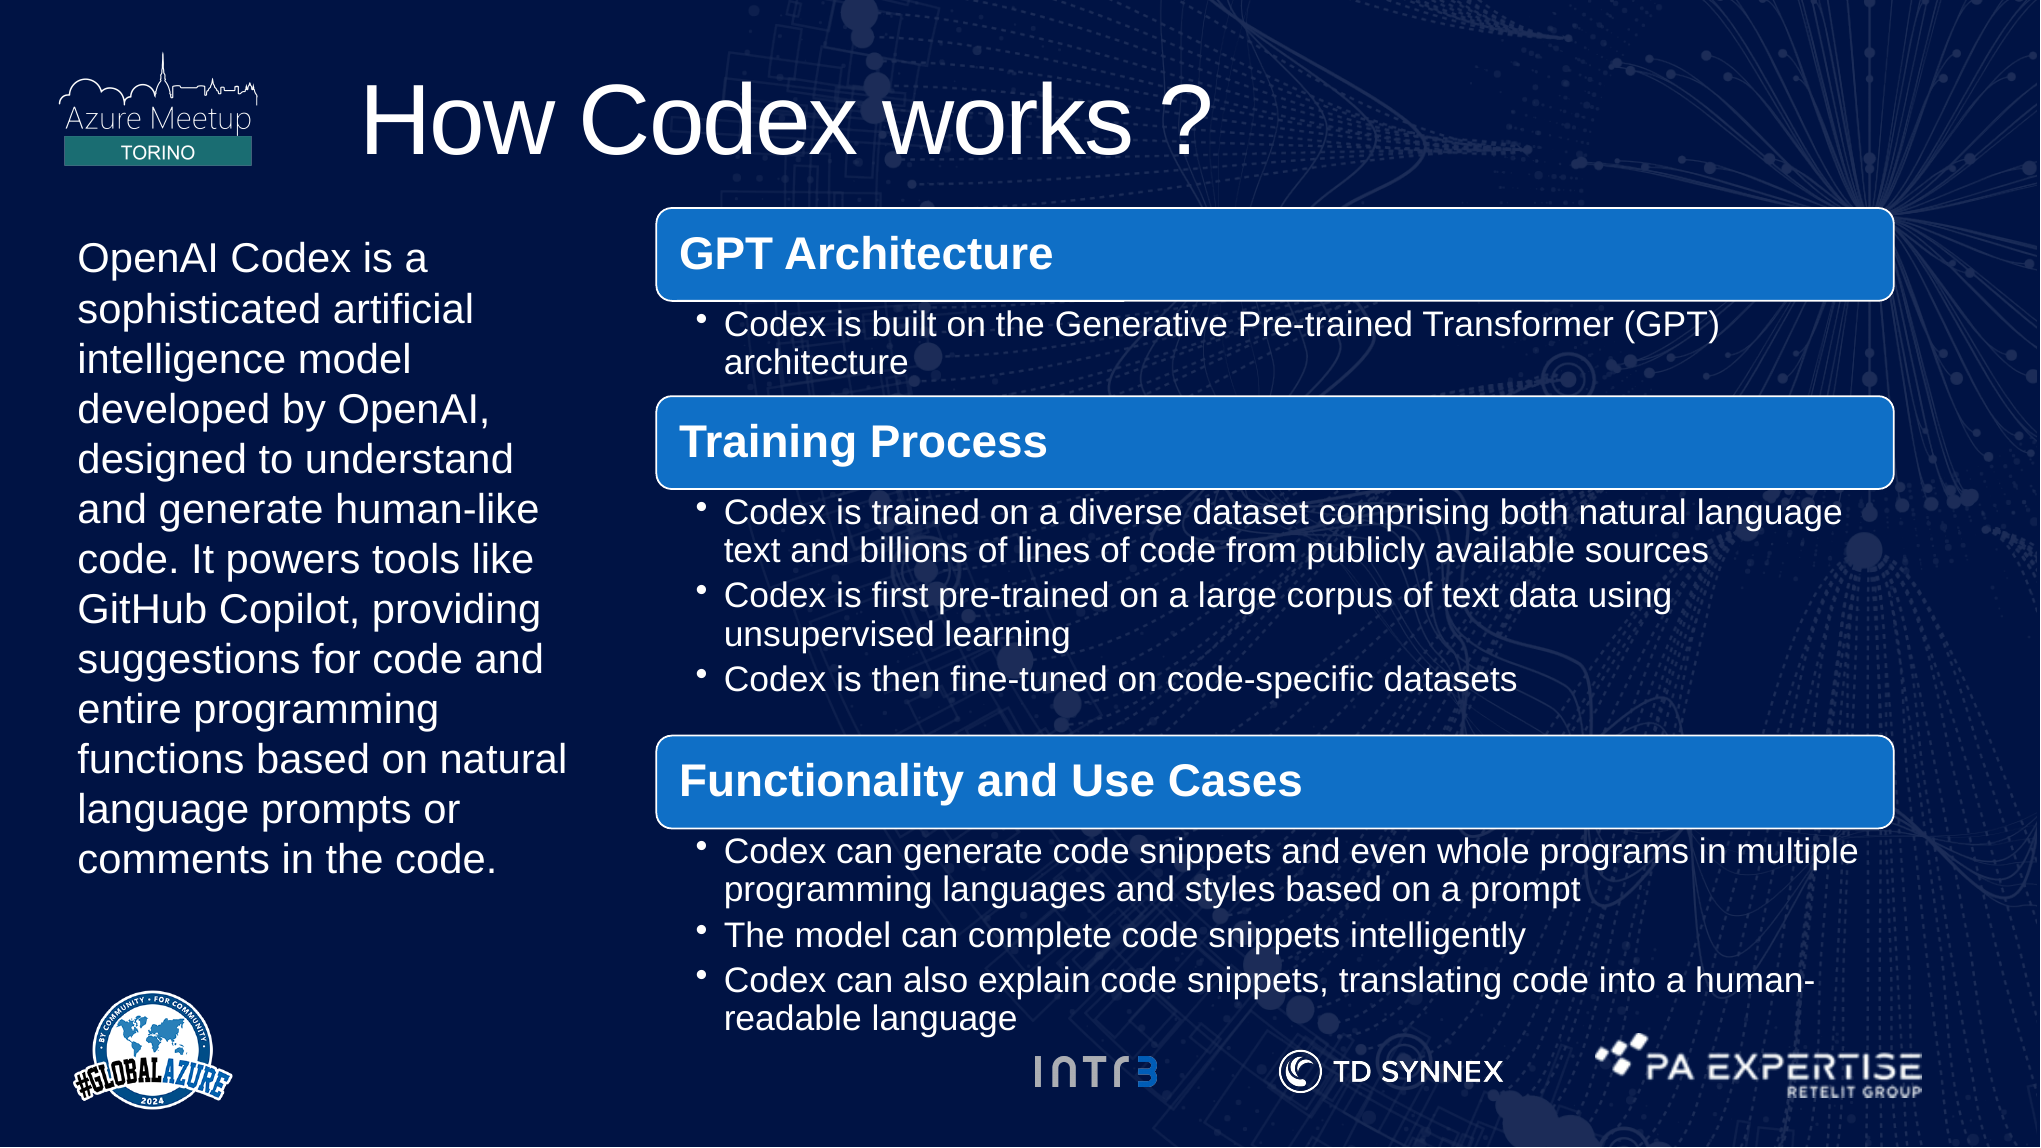

How Codex works ?
GPT Architecture
Codex is built on the Generative Pre-trained Transformer (GPT) architecture
Training Process
Codex is trained on a diverse dataset comprising both natural language text and billions of lines of code from publicly available sources
Codex is first pre-trained on a large corpus of text data using unsupervised learning
Codex is then fine-tuned on code-specific datasets
Functionality and Use Cases
Codex can generate code snippets and even whole programs in multiple programming languages and styles based on a prompt
The model can complete code snippets intelligently
Codex can also explain code snippets, translating code into a human-readable language
OpenAI Codex is a sophisticated artificial intelligence model developed by OpenAI, designed to understand and generate human-like code. It powers tools like GitHub Copilot, providing suggestions for code and entire programming functions based on natural language prompts or comments in the code.